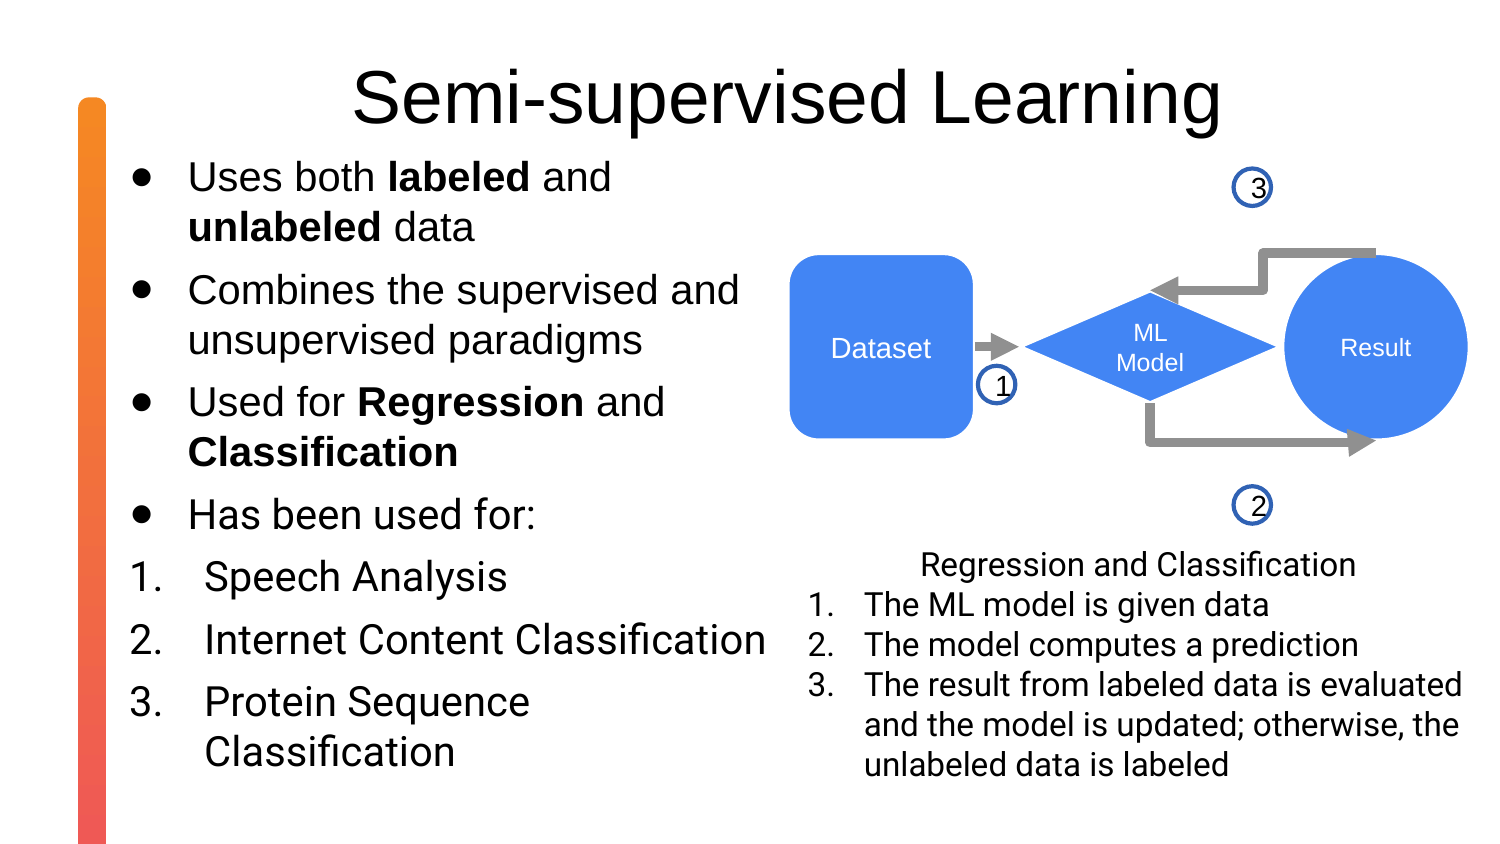

Semi-supervised Learning
Uses both labeled and unlabeled data
Combines the supervised and unsupervised paradigms
Used for Regression and Classification
Has been used for:
Speech Analysis
Internet Content Classification
Protein Sequence Classification

Dataset
ML Model
Result
3
1
2

Regression and Classification
The ML model is given data
The model computes a prediction
The result from labeled data is evaluated and the model is updated; otherwise, the unlabeled data is labeled